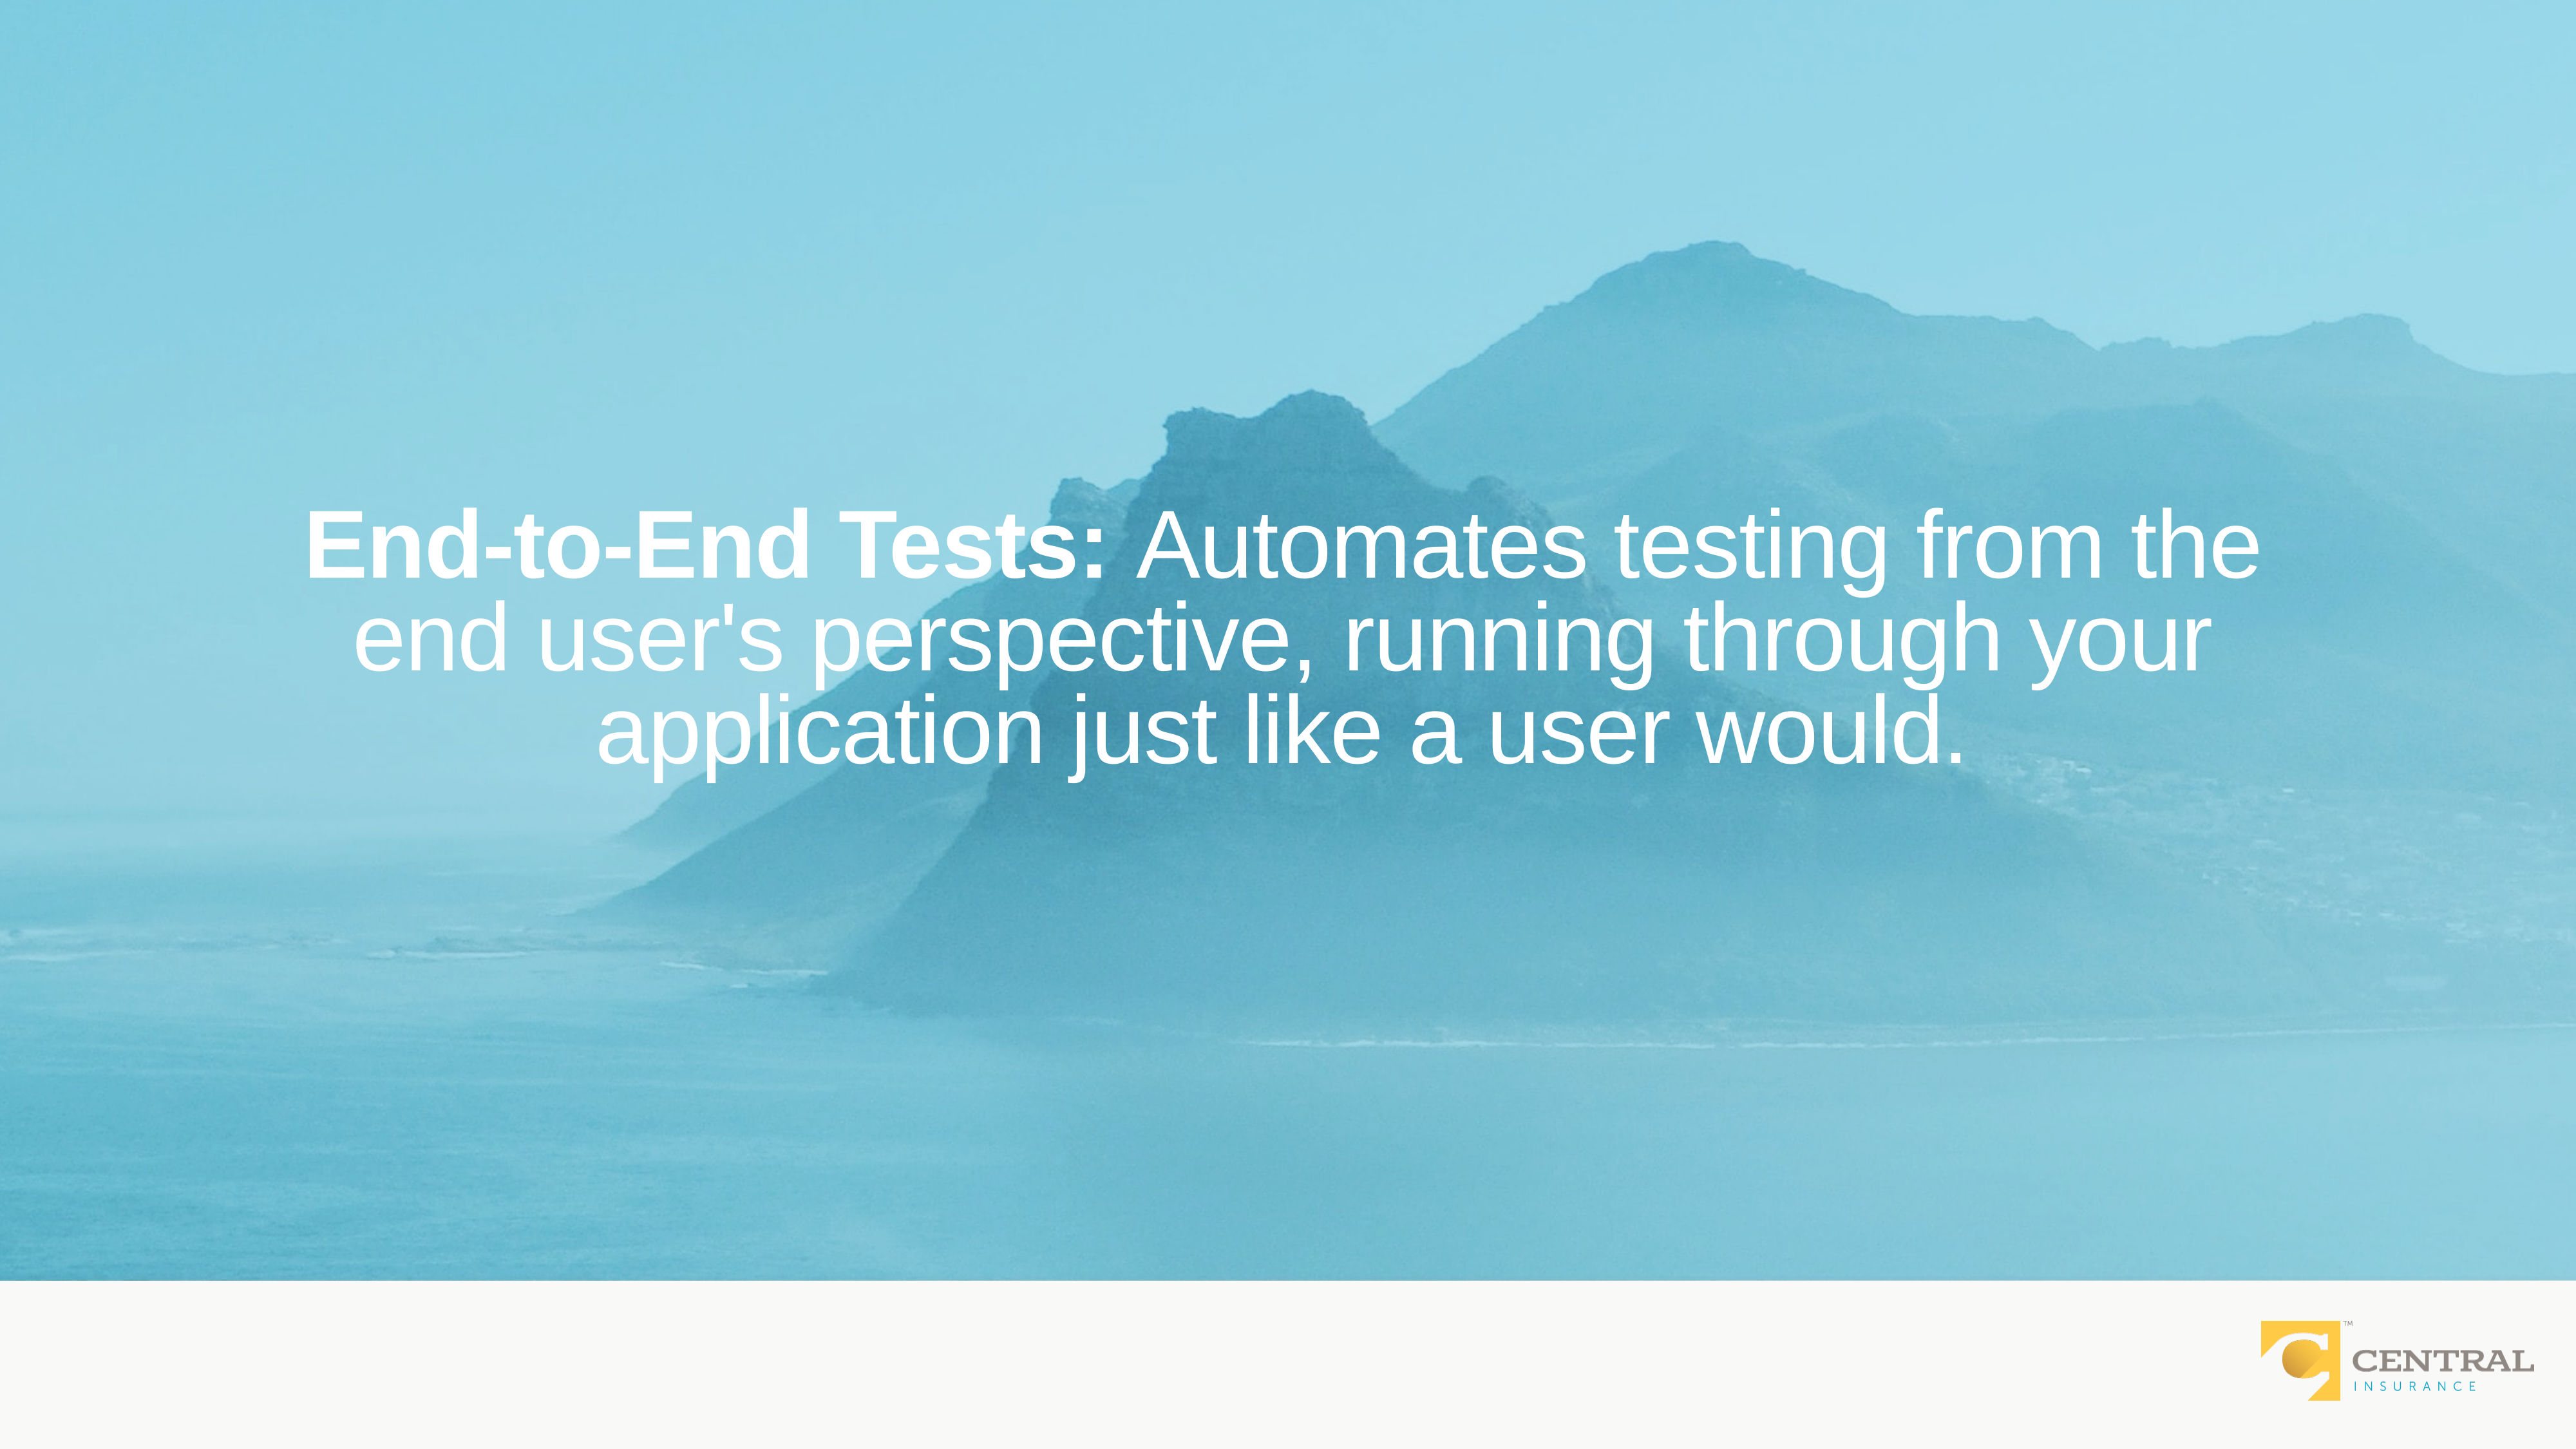

# End-to-End Tests: Automates testing from the end user's perspective, running through your application just like a user would.